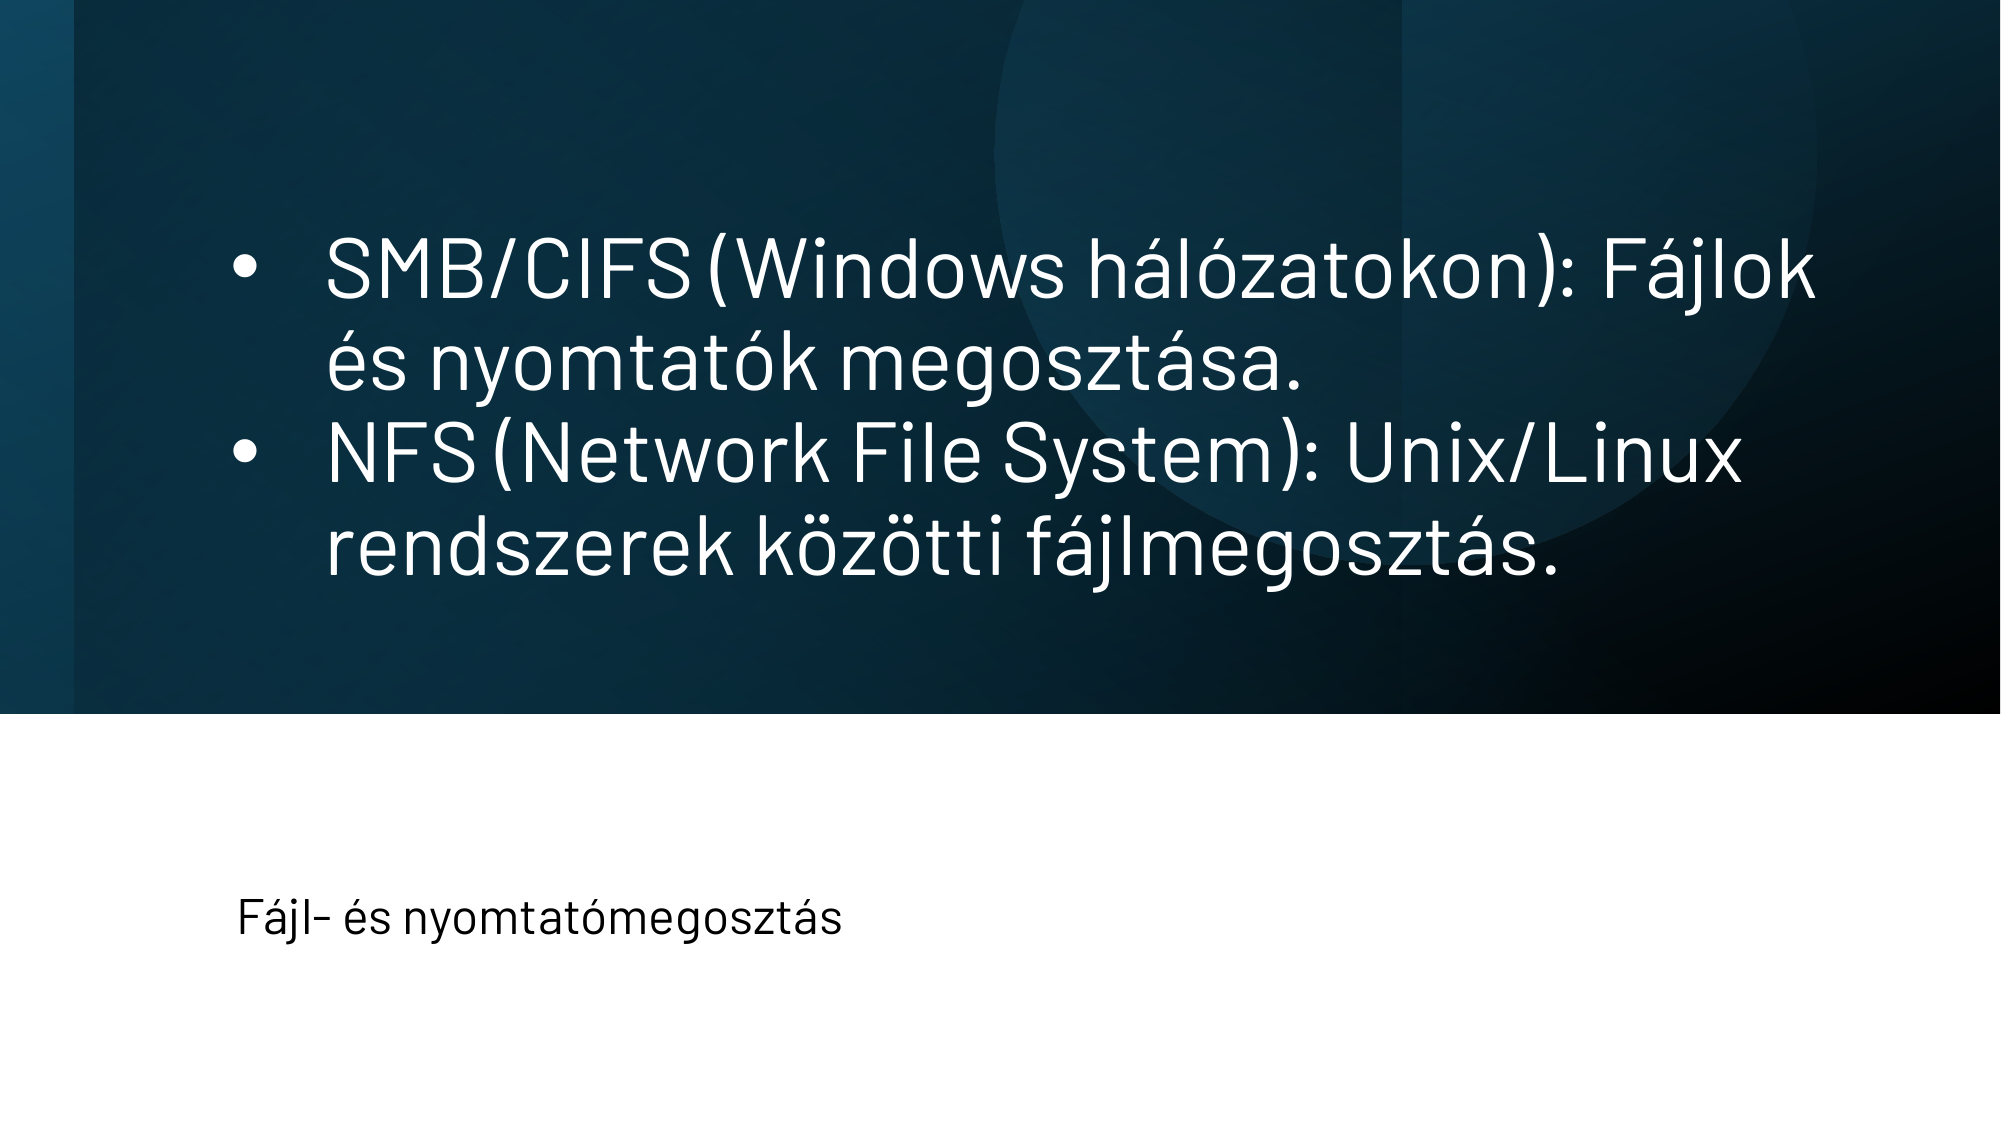

# SMB/CIFS (Windows hálózatokon): Fájlok és nyomtatók megosztása.
NFS (Network File System): Unix/Linux rendszerek közötti fájlmegosztás.
Fájl- és nyomtatómegosztás